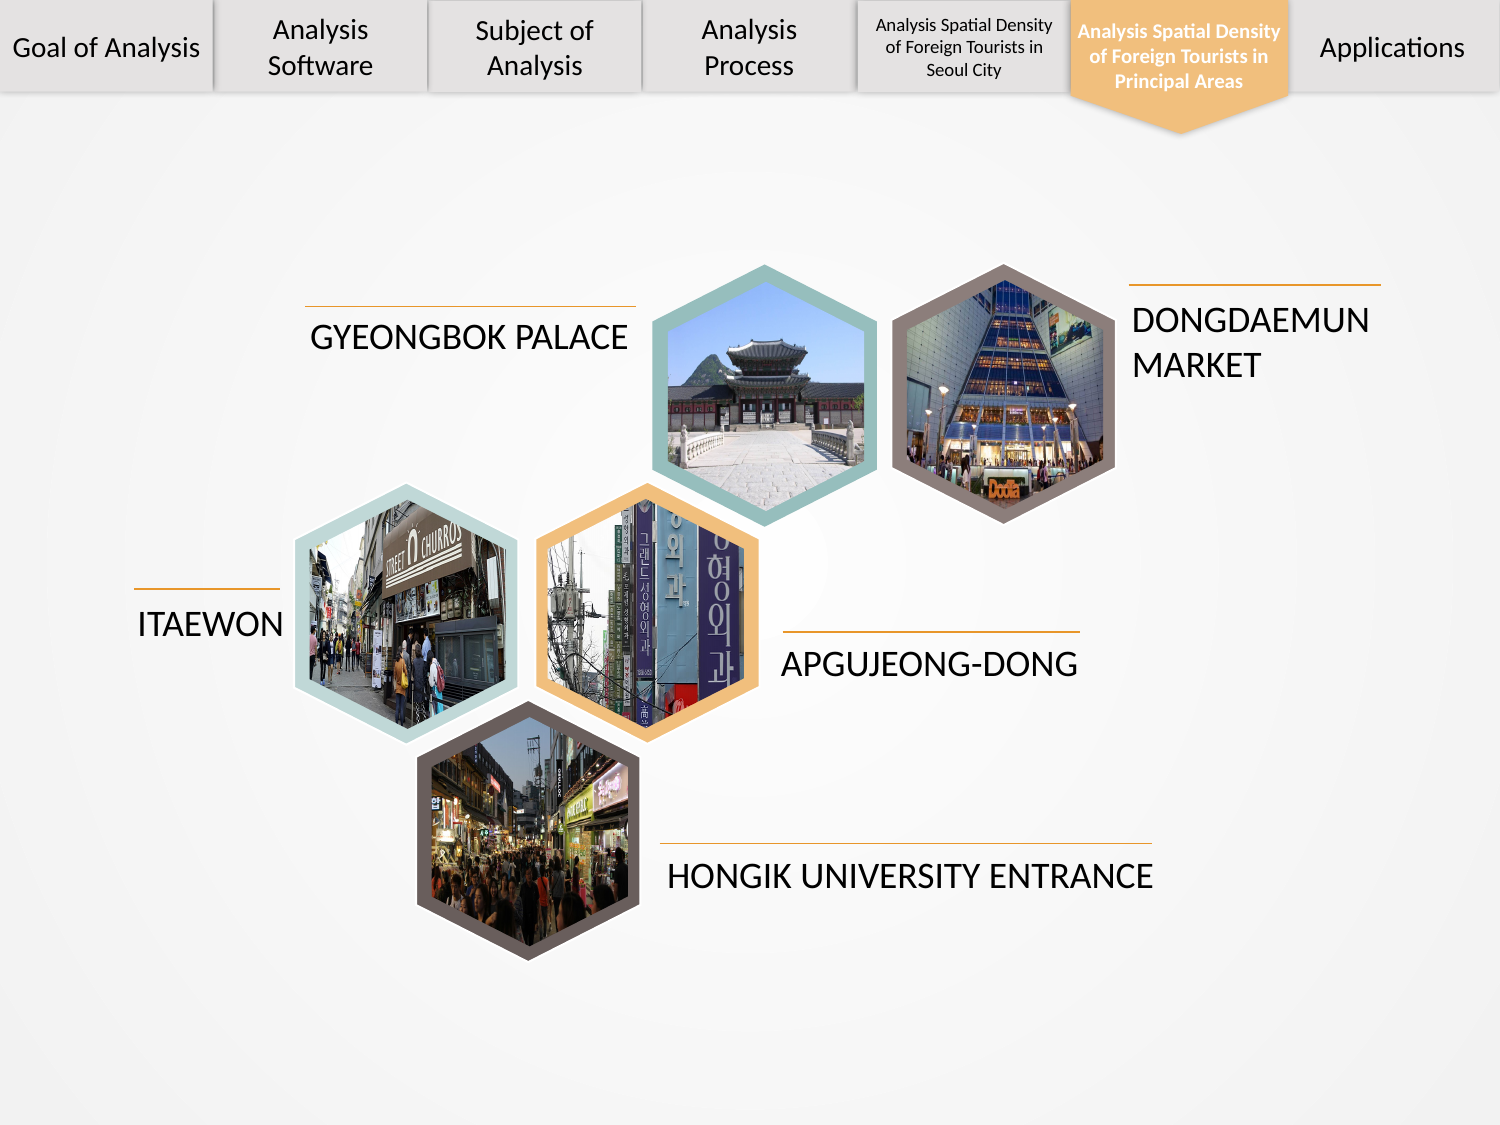

Goal of Analysis
Analysis Software
Analysis Process
Applications
Subject of Analysis
Analysis Spatial Density of Foreign Tourists in Seoul City
Analysis Spatial Density of Foreign Tourists in Principal Areas

DONGDAEMUN
MARKET
GYEONGBOK PALACE

ITAEWON
APGUJEONG-DONG

HONGIK UNIVERSITY ENTRANCE